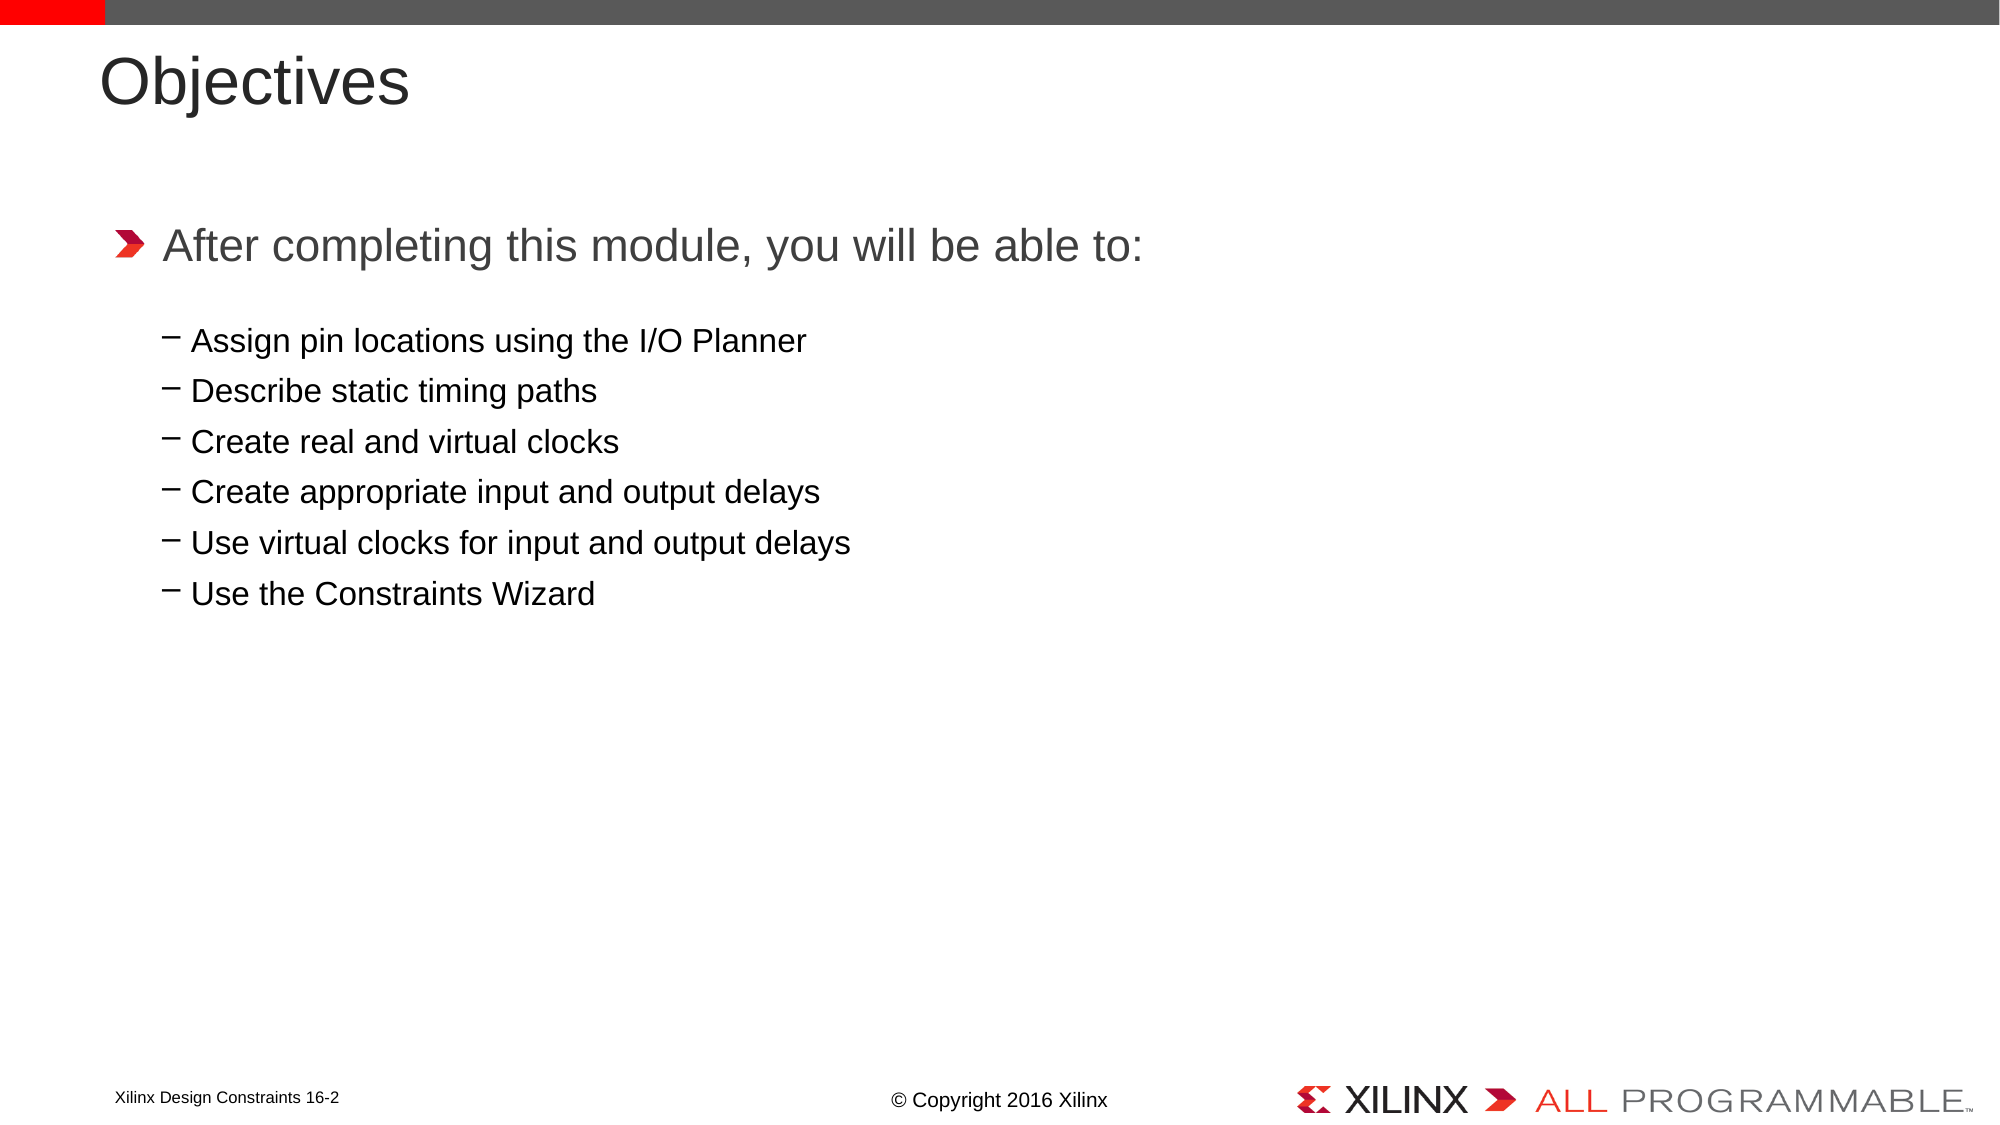

# Objectives
After completing this module, you will be able to:

Assign pin locations using the I/O Planner
Describe static timing paths
Create real and virtual clocks
Create appropriate input and output delays
Use virtual clocks for input and output delays
Use the Constraints Wizard

Xilinx Design Constraints 16-2
© Copyright 2016 Xilinx